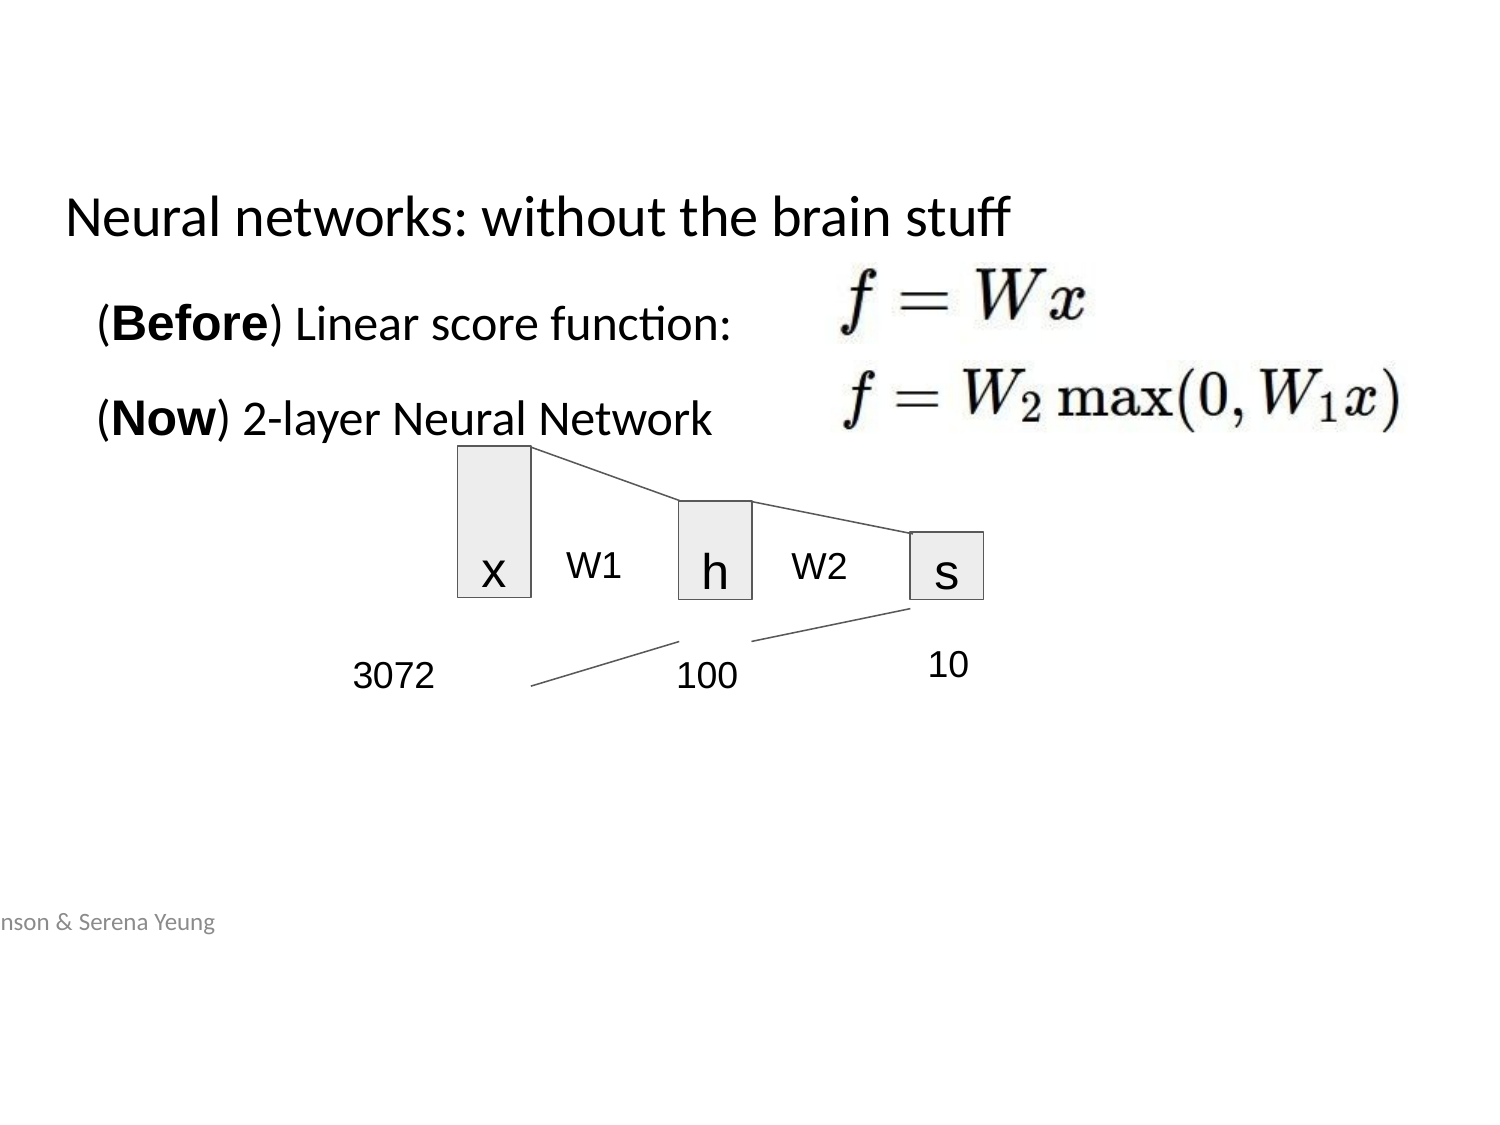

# Neural networks: without the brain stuff
(Before) Linear score function:  (Now) 2-layer Neural Network
Lecture 4 - 68
April 12, 2018
Fei-Fei Li & Justin Johnson & Serena Yeung

x

h

s
W1
W2

10

3072
100